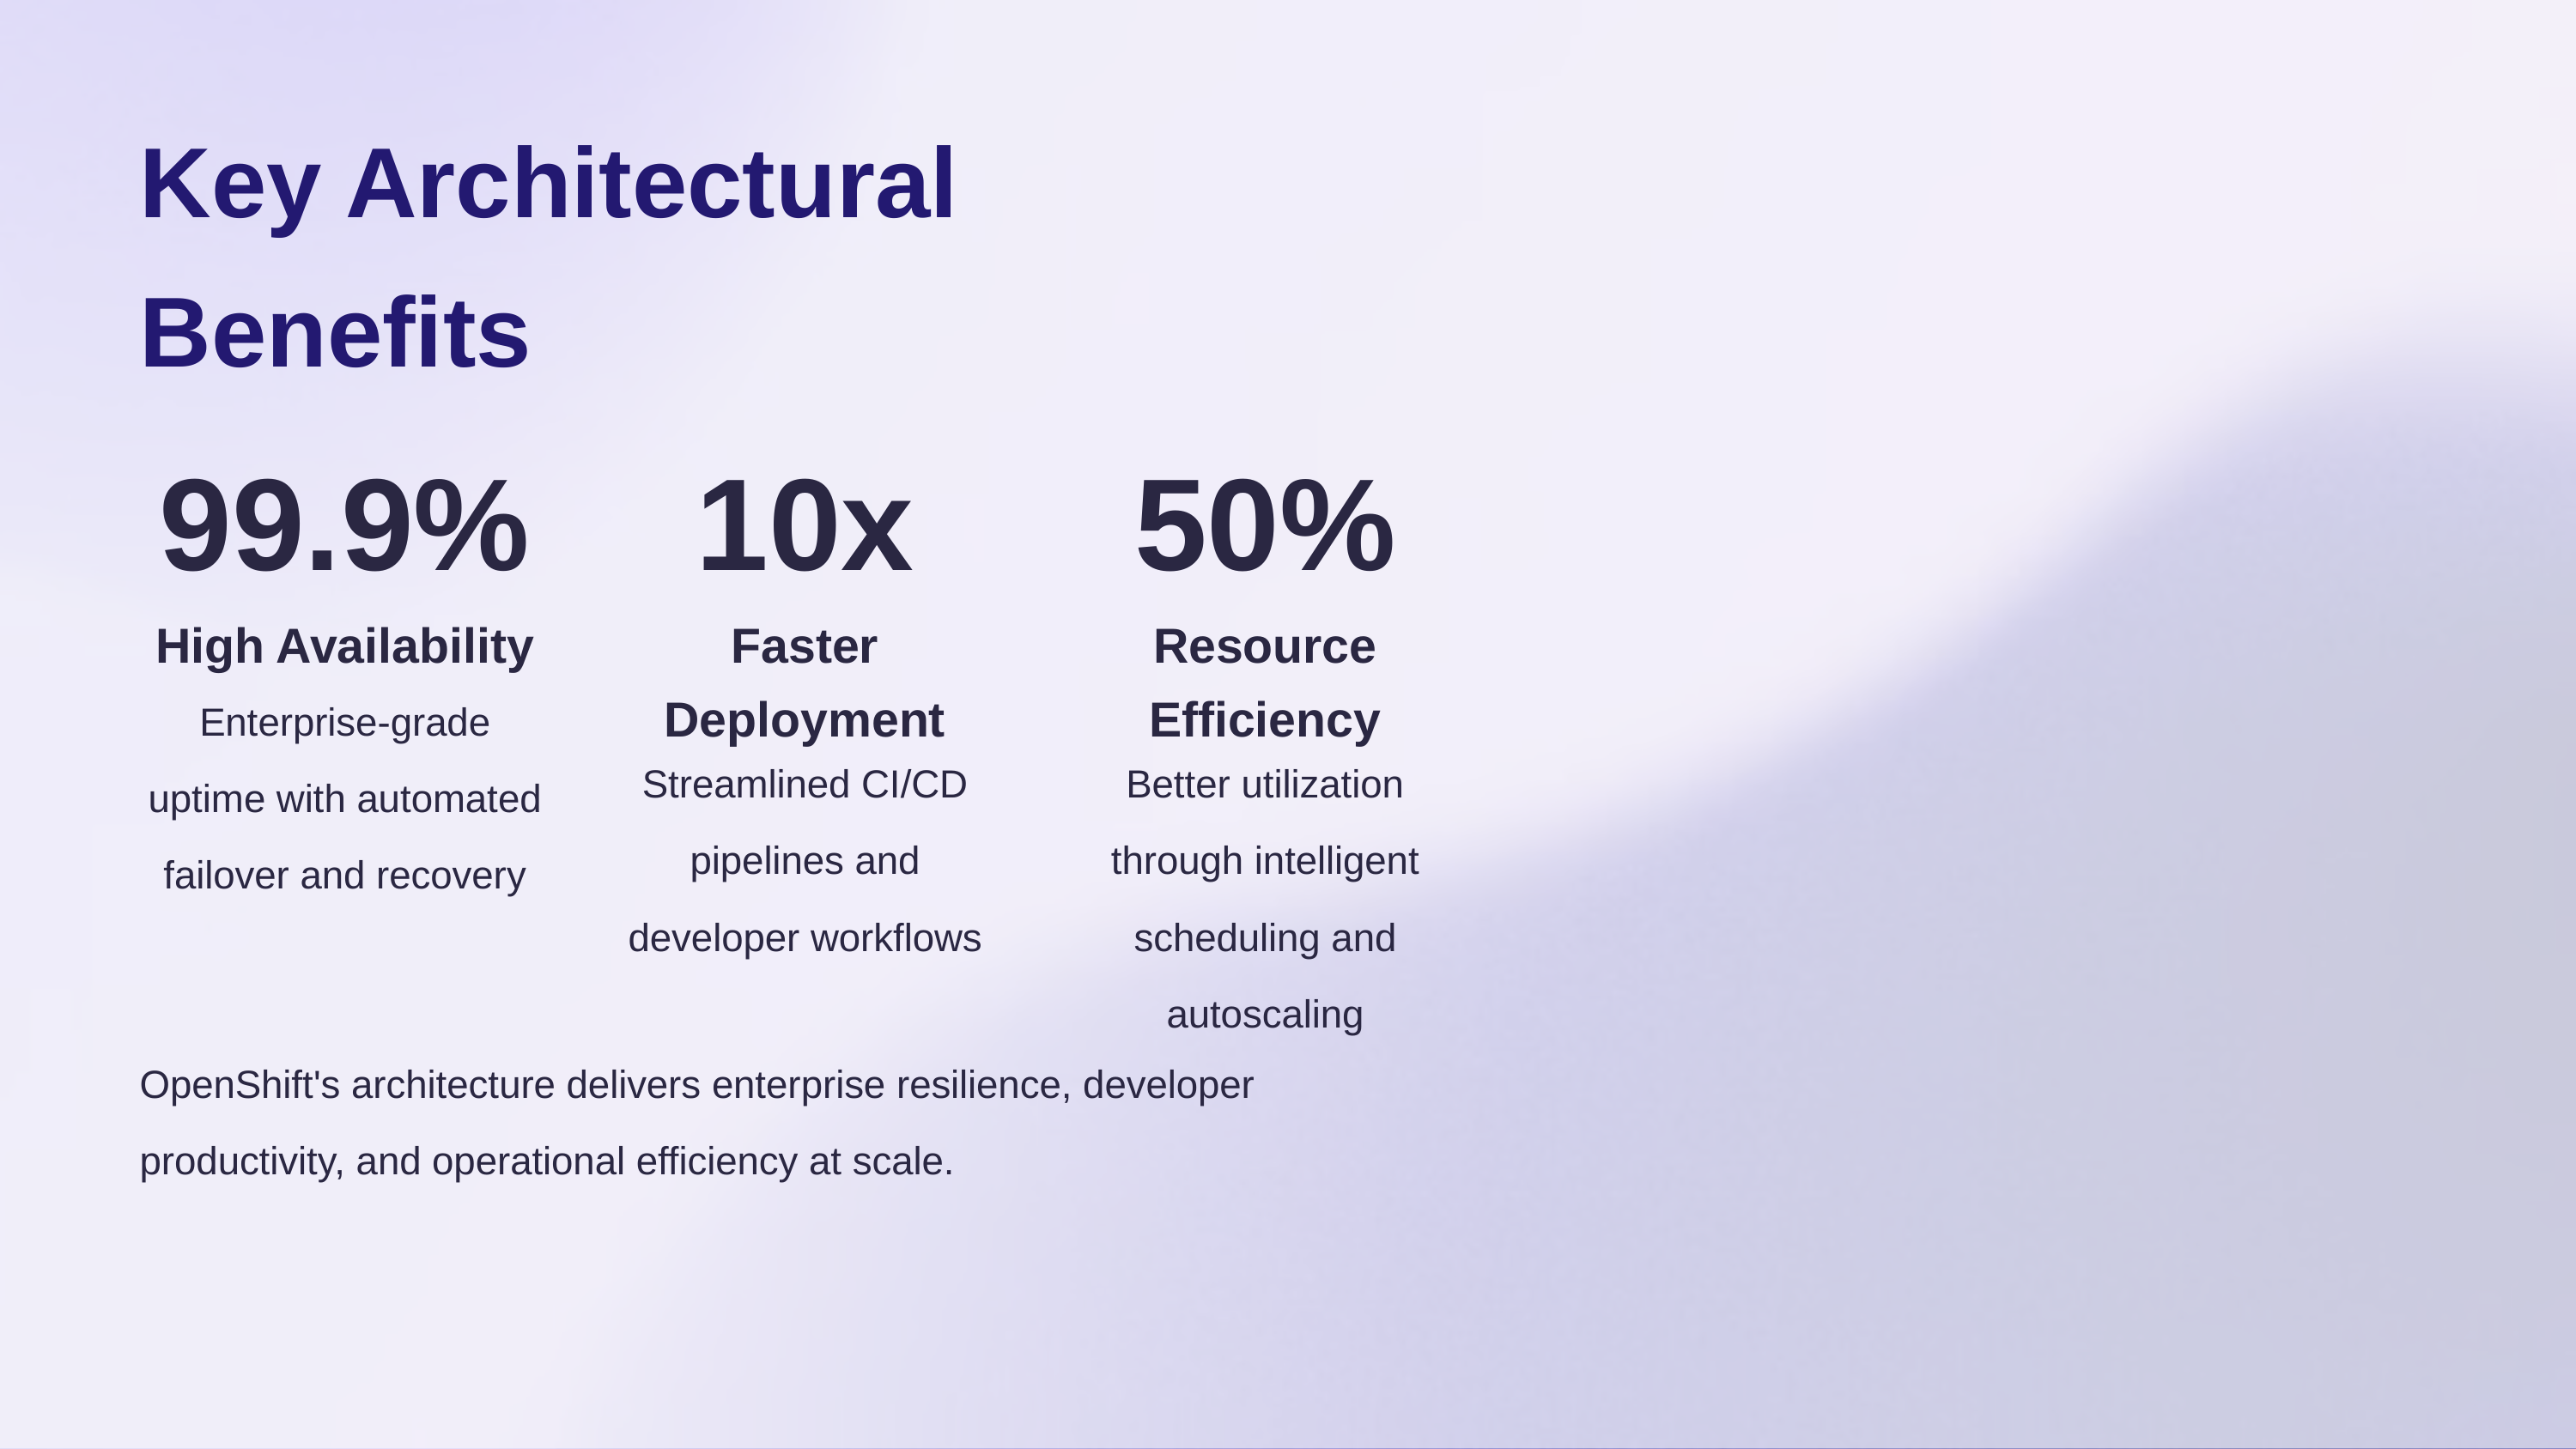

Key Architectural Benefits
99.9%
10x
50%
High Availability
Faster Deployment
Resource Efficiency
Enterprise-grade uptime with automated failover and recovery
Streamlined CI/CD pipelines and developer workflows
Better utilization through intelligent scheduling and autoscaling
OpenShift's architecture delivers enterprise resilience, developer productivity, and operational efficiency at scale.